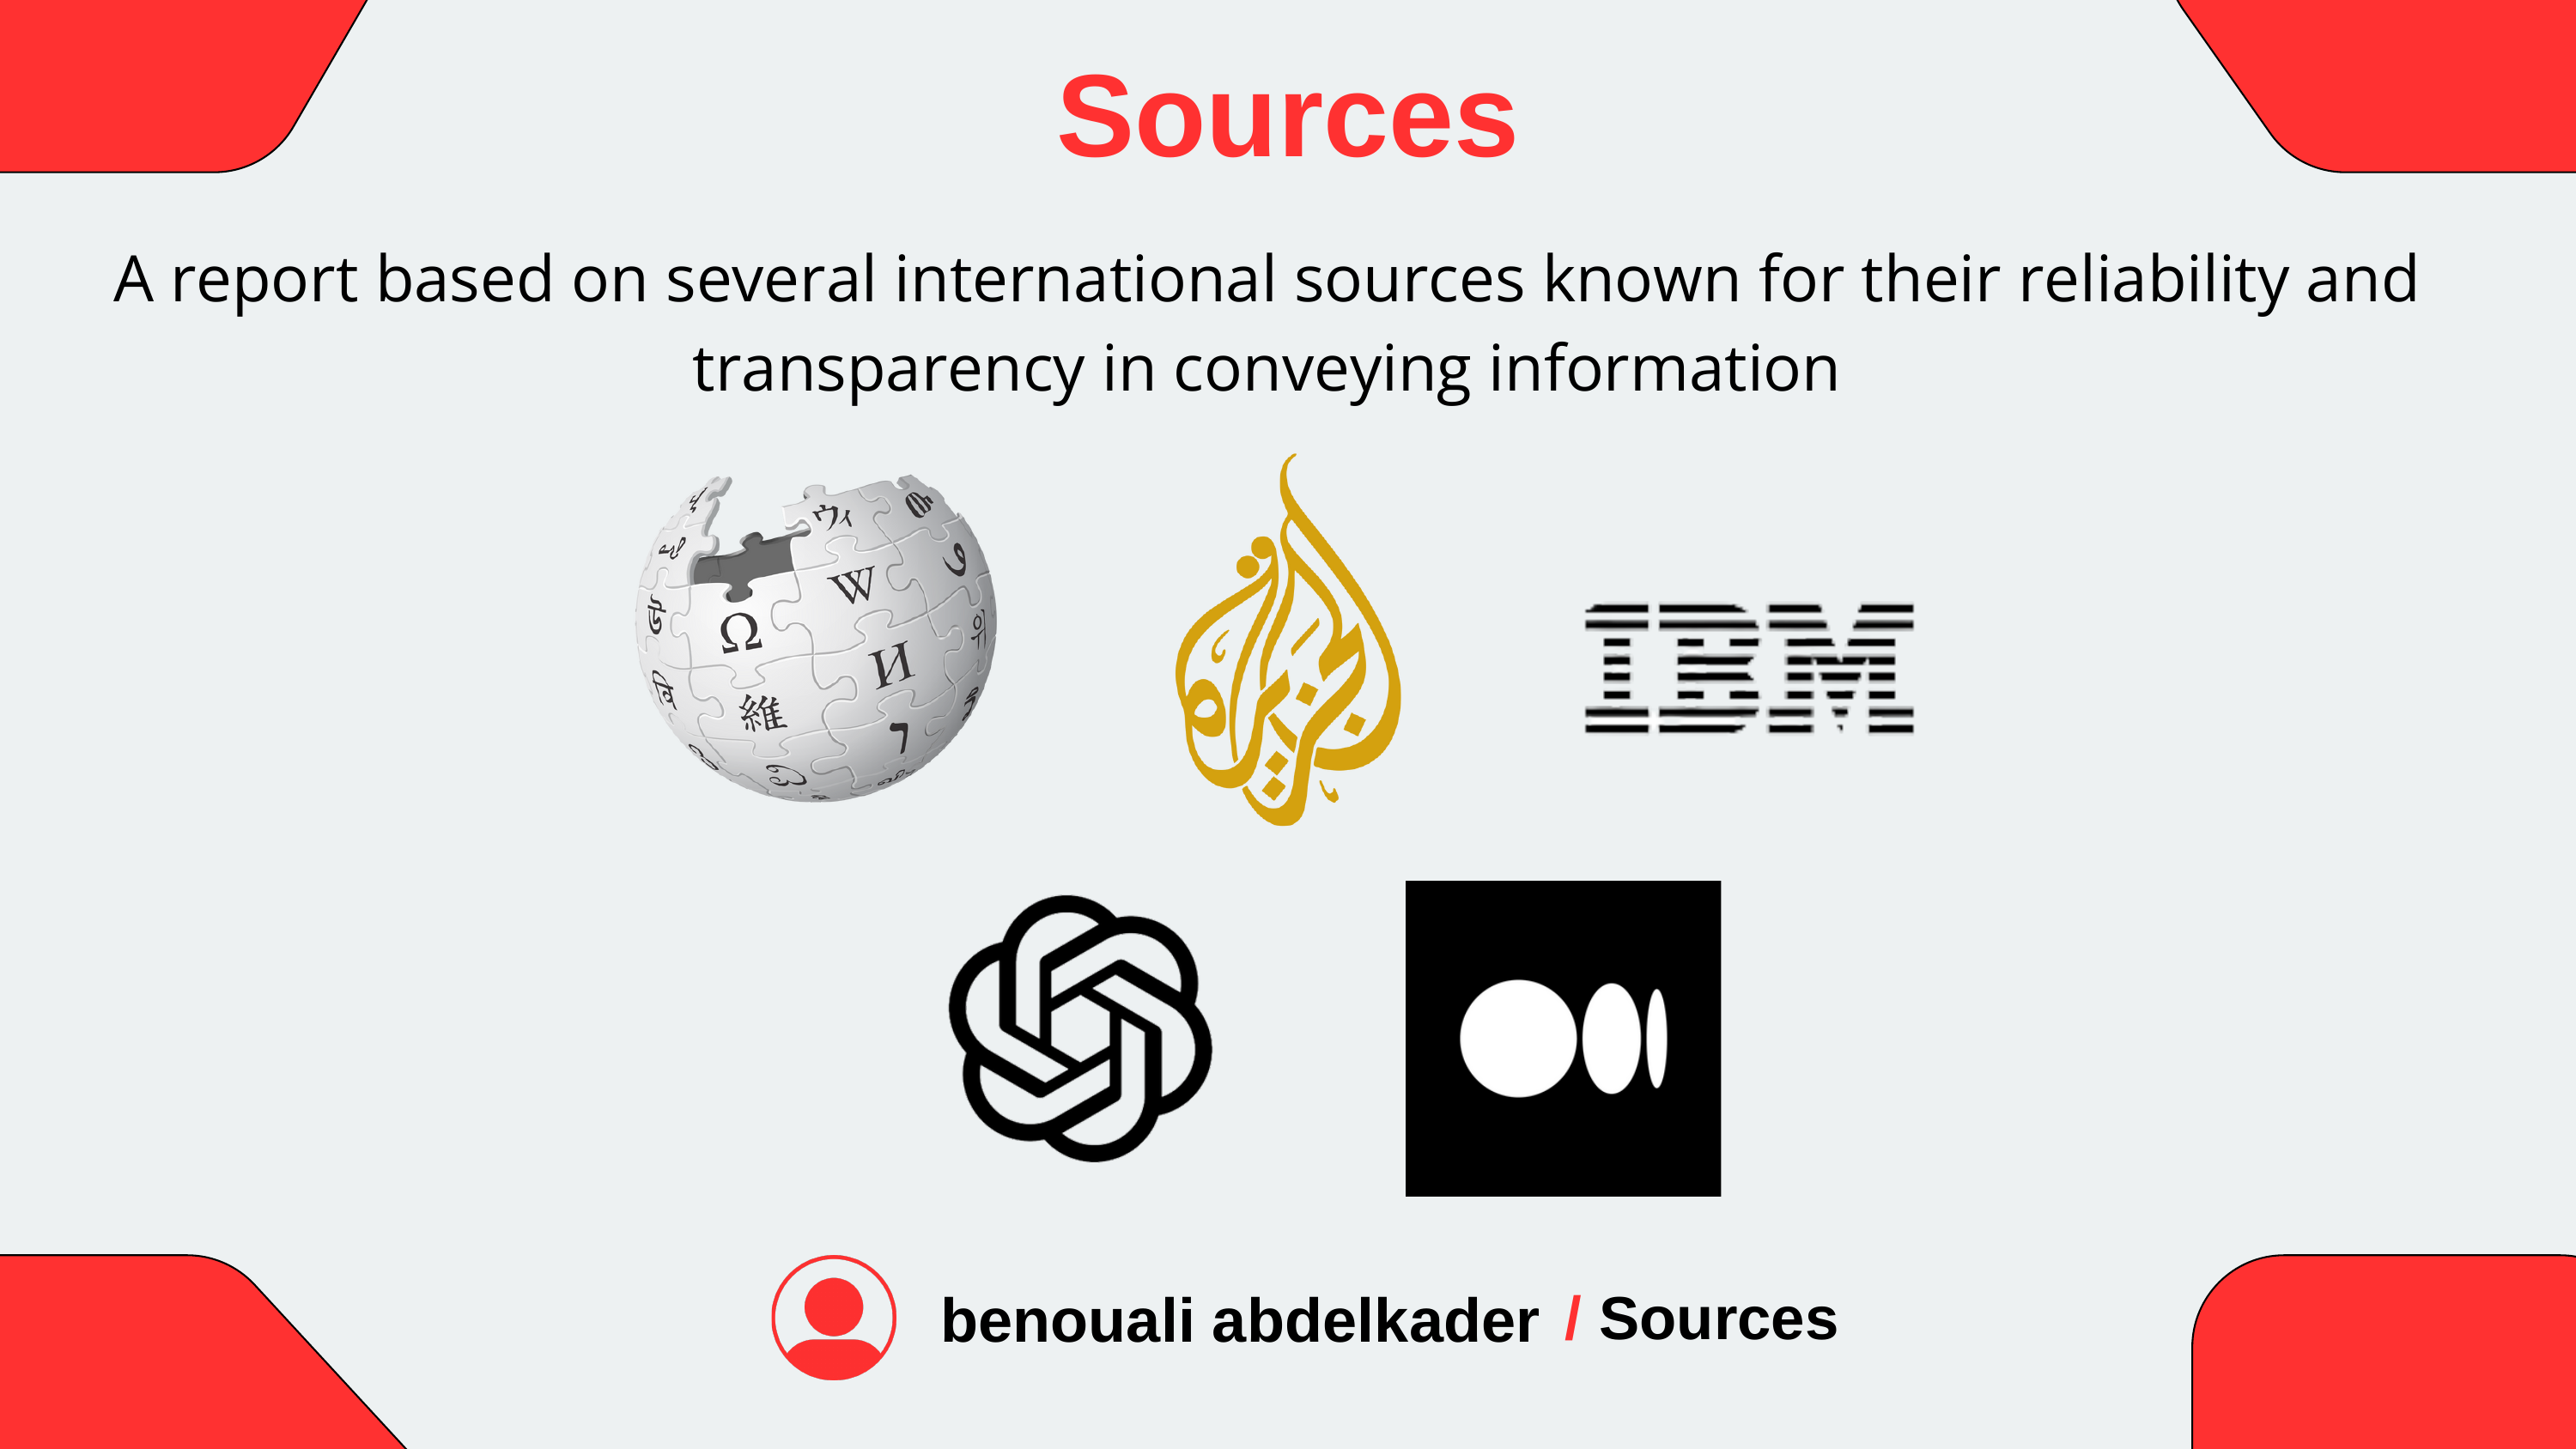

Sources
A report based on several international sources known for their reliability and transparency in conveying information

/ Sources
benouali abdelkader